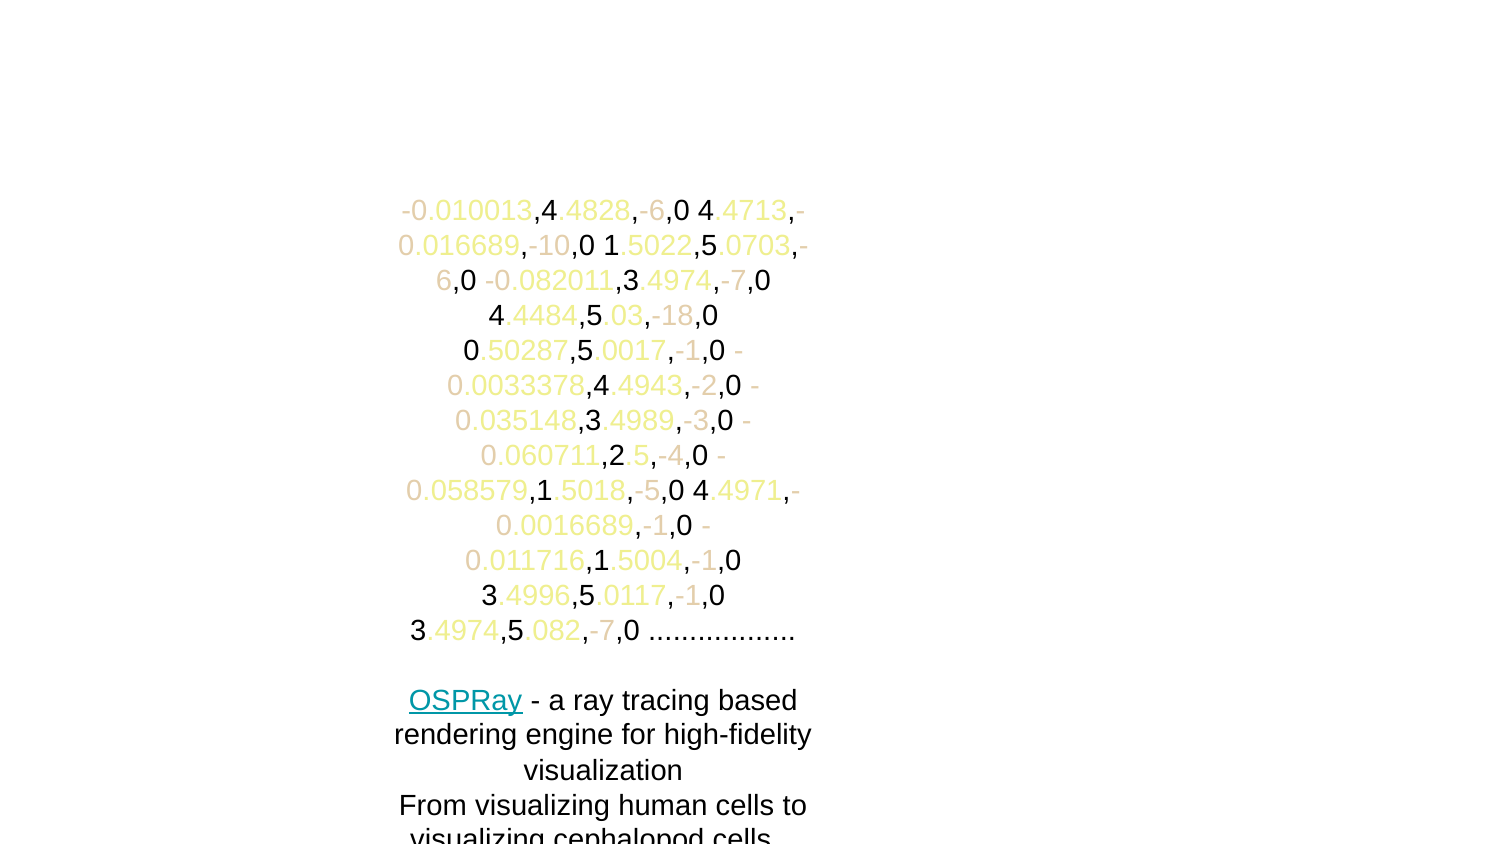

#
-0.010013,4.4828,-6,0 4.4713,-0.016689,-10,0 1.5022,5.0703,-6,0 -0.082011,3.4974,-7,0 4.4484,5.03,-18,0 0.50287,5.0017,-1,0 -0.0033378,4.4943,-2,0 -0.035148,3.4989,-3,0 -0.060711,2.5,-4,0 -0.058579,1.5018,-5,0 4.4971,-0.0016689,-1,0 -0.011716,1.5004,-1,0 3.4996,5.0117,-1,0 3.4974,5.082,-7,0 ..................
OSPRay - a ray tracing based rendering engine for high-fidelity visualization
From visualizing human cells to visualizing cephalopod cells...
OCTOPUS CAMOUFLAGE